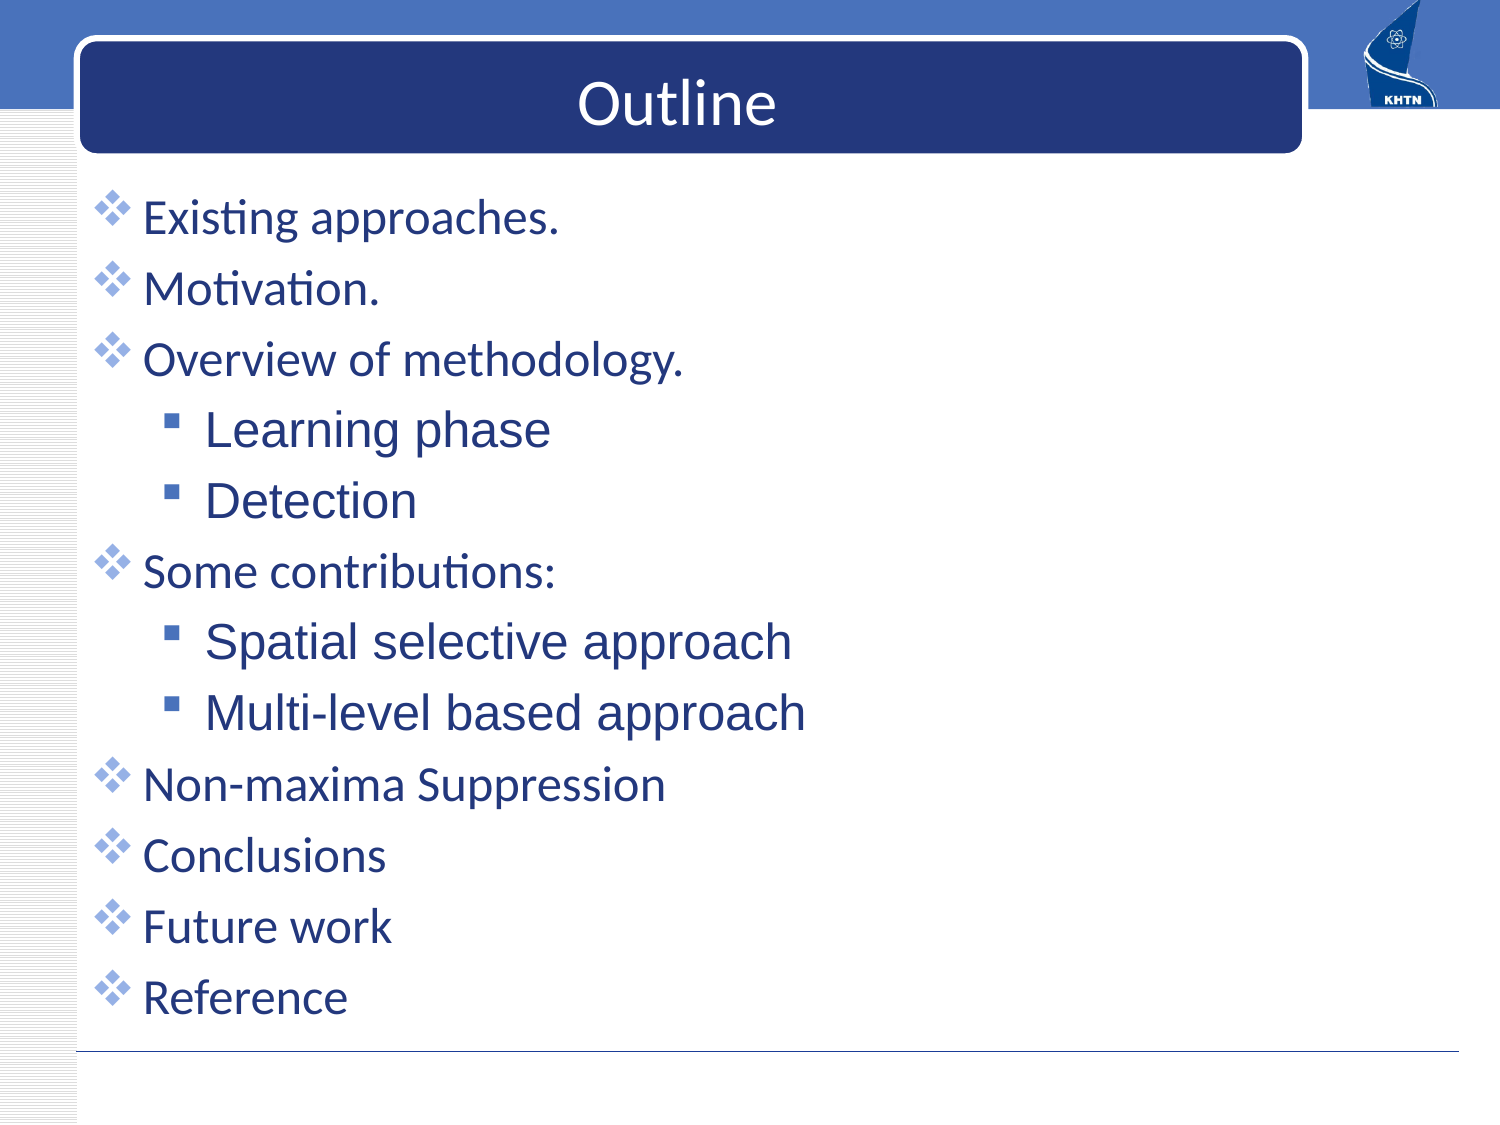

# Outline
Existing approaches.
Motivation.
Overview of methodology.
Learning phase
Detection
Some contributions:
Spatial selective approach
Multi-level based approach
Non-maxima Suppression
Conclusions
Future work
Reference